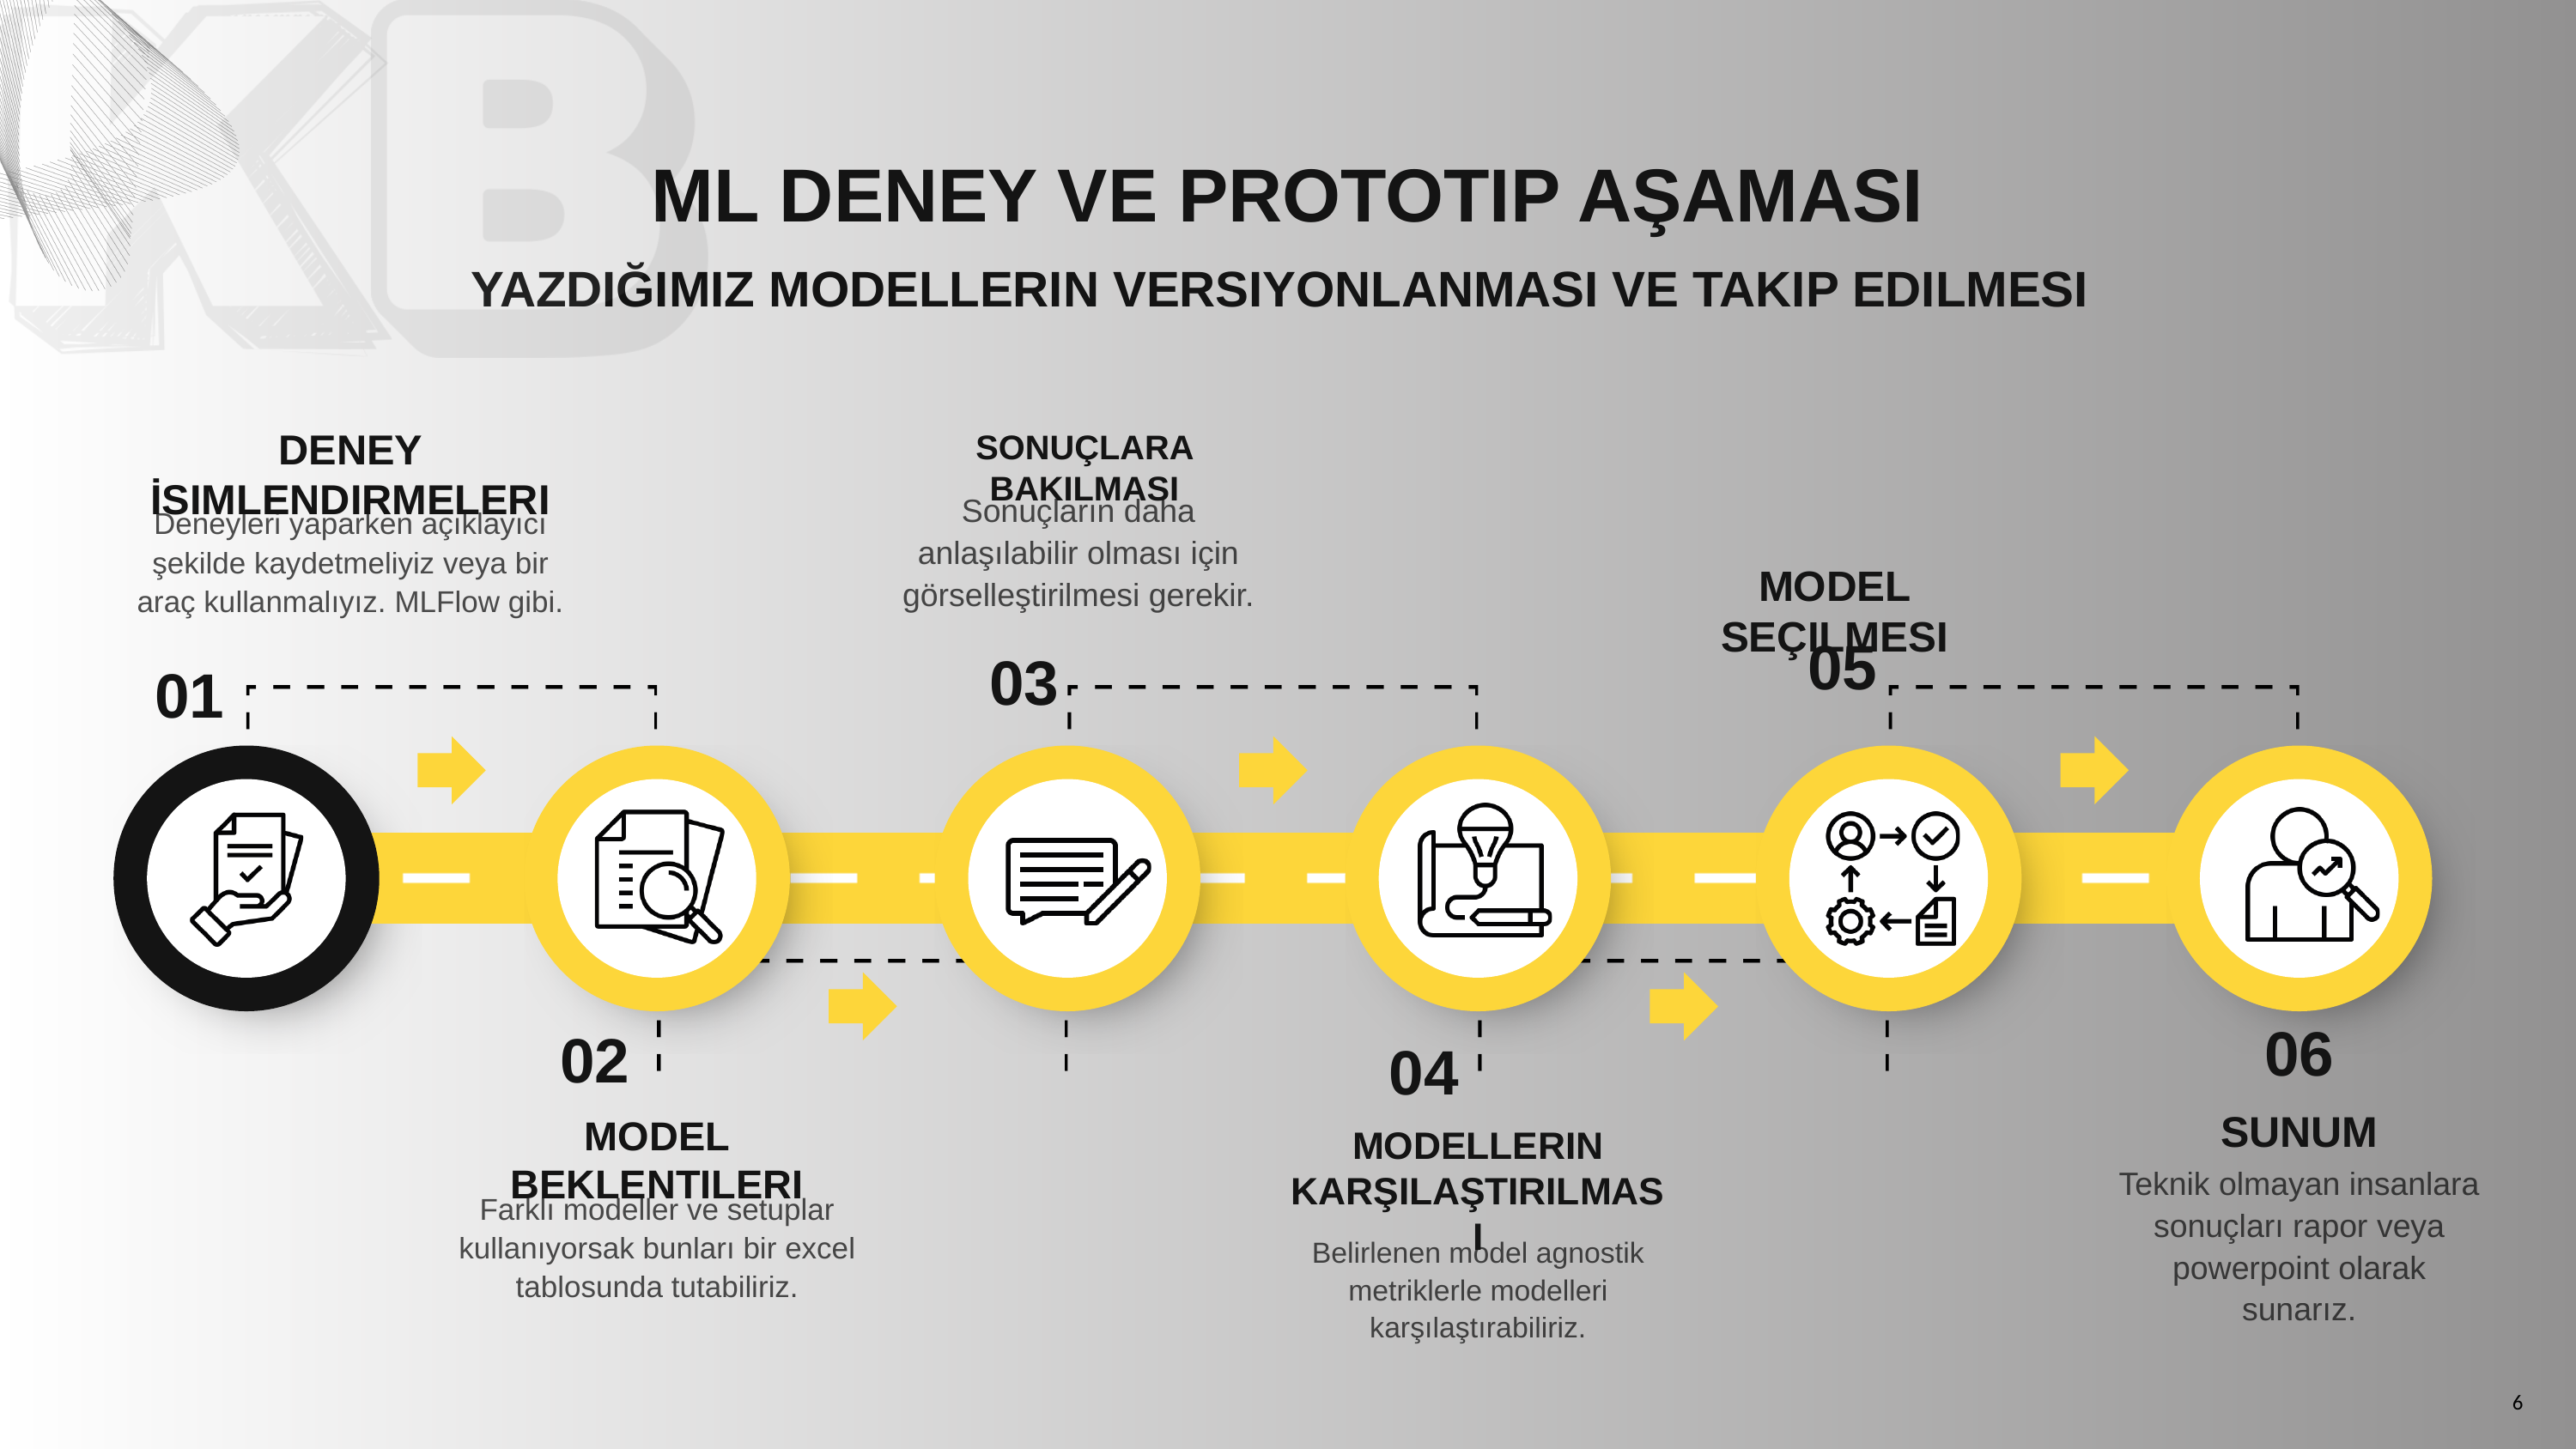

ML DENEY VE PROTOTIP AŞAMASI
YAZDIĞIMIZ MODELLERIN VERSIYONLANMASI VE TAKIP EDILMESI
DENEY İSIMLENDIRMELERI
SONUÇLARA BAKILMASI
Sonuçların daha anlaşılabilir olması için görselleştirilmesi gerekir.
Deneyleri yaparken açıklayıcı şekilde kaydetmeliyiz veya bir araç kullanmalıyız. MLFlow gibi.
MODEL SEÇILMESI
05
03
01

06
02
04
SUNUM
MODEL BEKLENTILERI
MODELLERIN KARŞILAŞTIRILMASI
Teknik olmayan insanlara sonuçları rapor veya powerpoint olarak sunarız.
Farklı modeller ve setuplar kullanıyorsak bunları bir excel tablosunda tutabiliriz.
Belirlenen model agnostik metriklerle modelleri karşılaştırabiliriz.
6